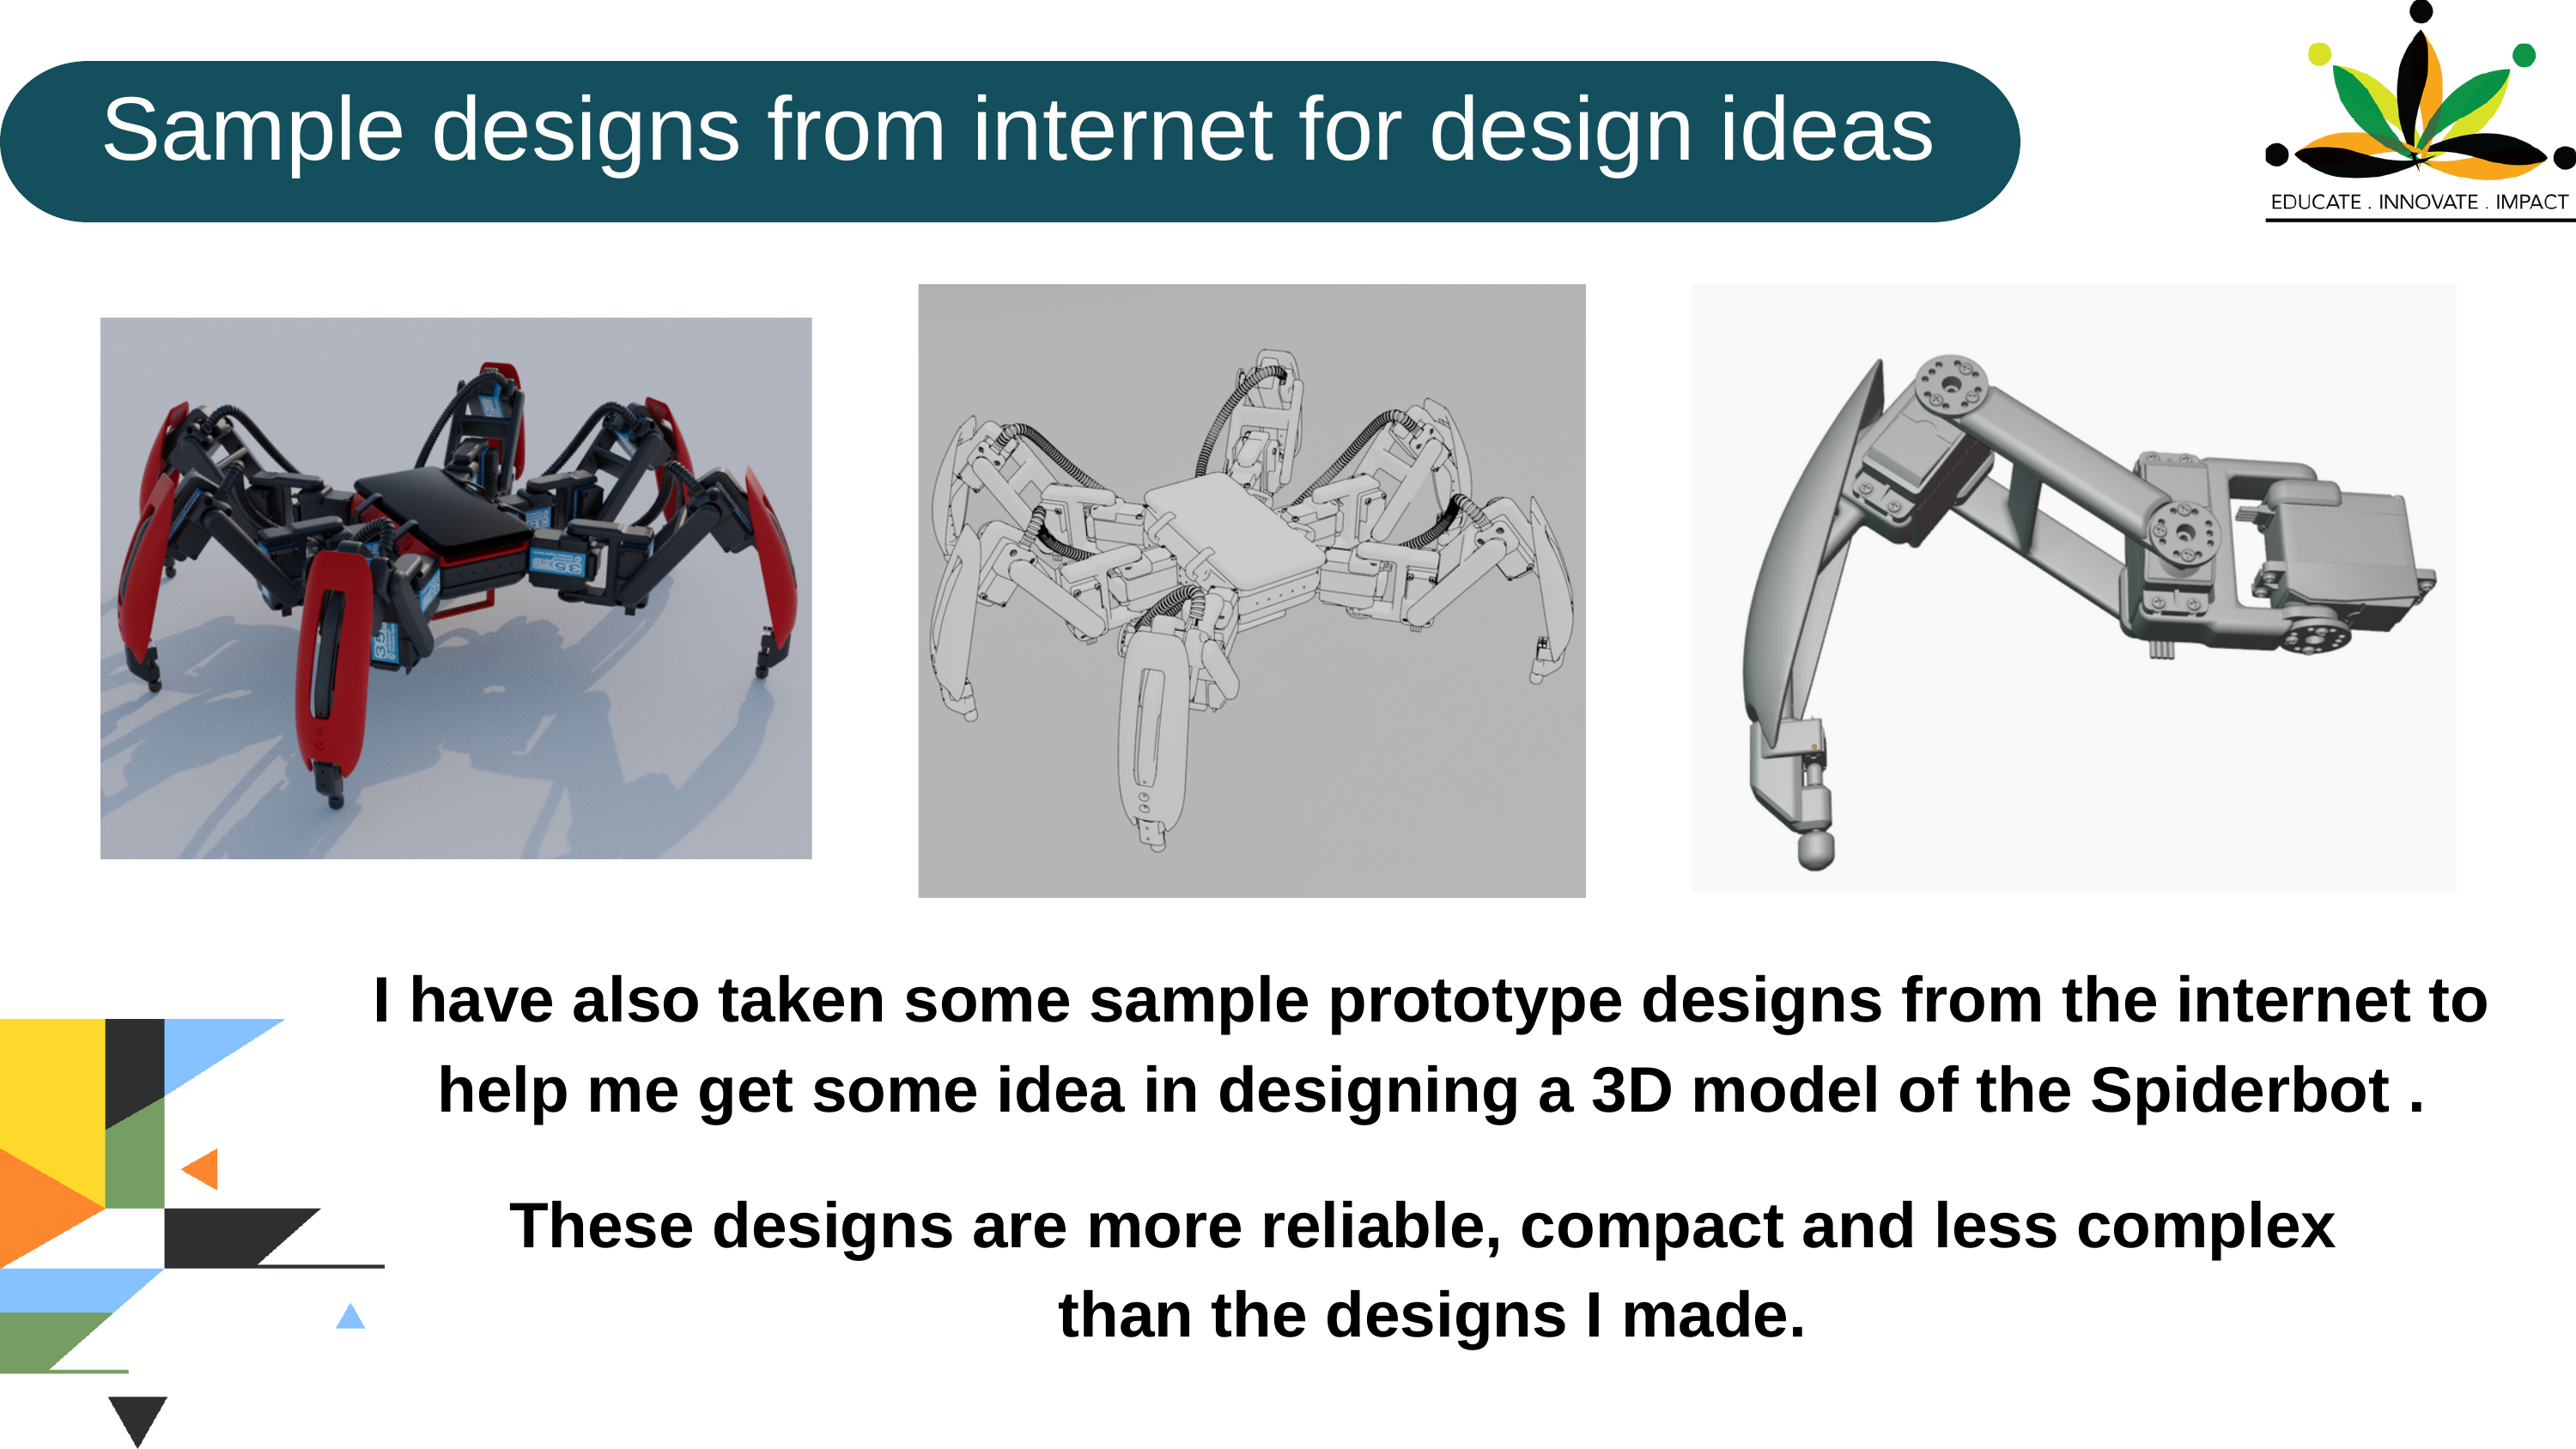

Sample designs from internet for design ideas

I have also taken some sample prototype designs from the internet to help me get some idea in designing a 3D model of the Spiderbot .

These designs are more reliable, compact and less complex
than the designs I made.